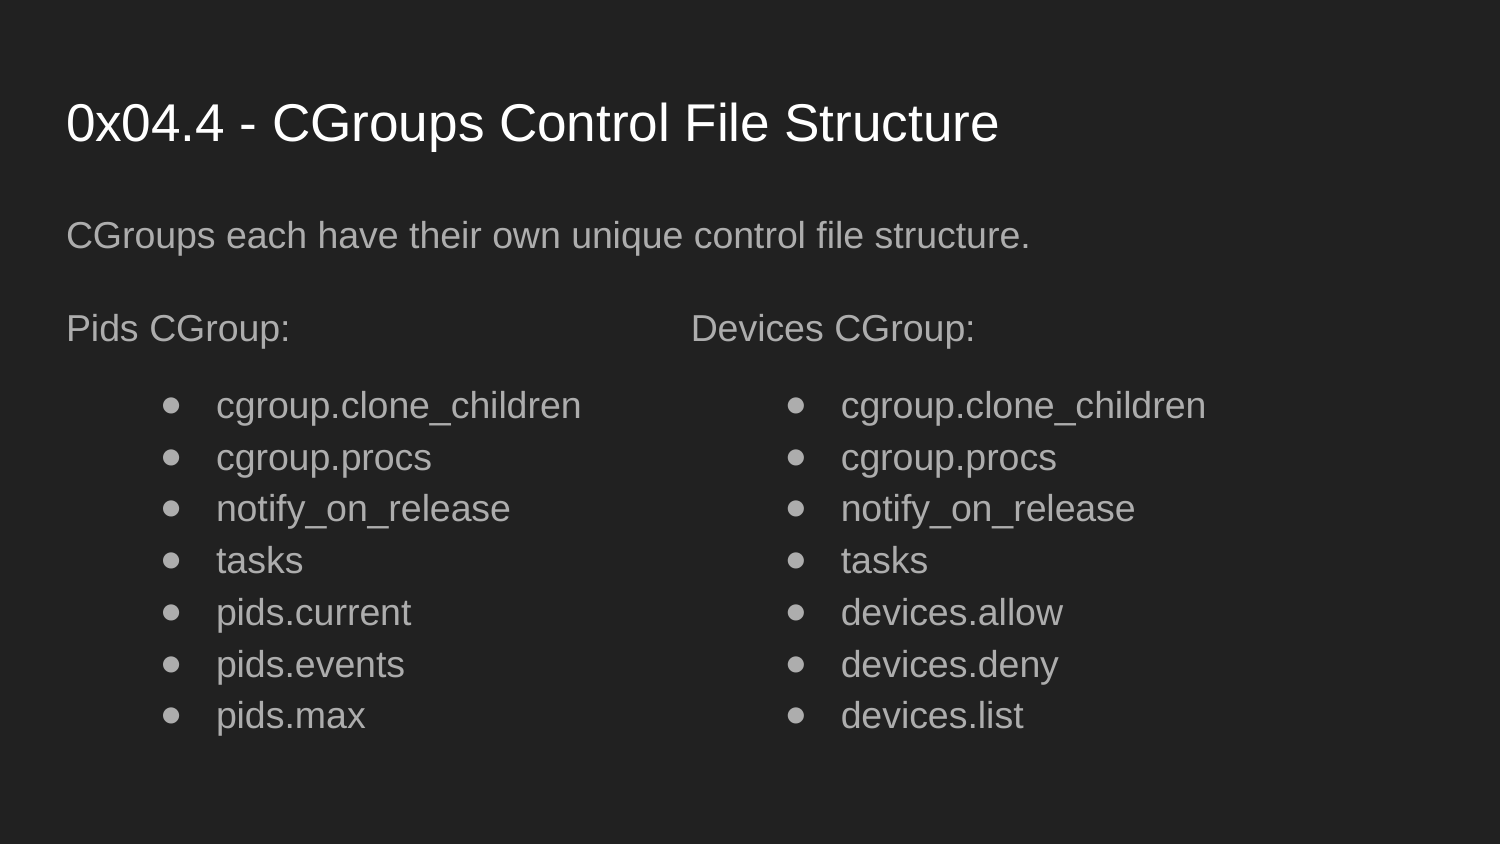

# 0x04.4 - CGroups Control File Structure

CGroups each have their own unique control file structure.

Pids CGroup:
cgroup.clone_children
cgroup.procs
notify_on_release
tasks
pids.current
pids.events
pids.max

Devices CGroup:
cgroup.clone_children
cgroup.procs
notify_on_release
tasks
devices.allow
devices.deny
devices.list